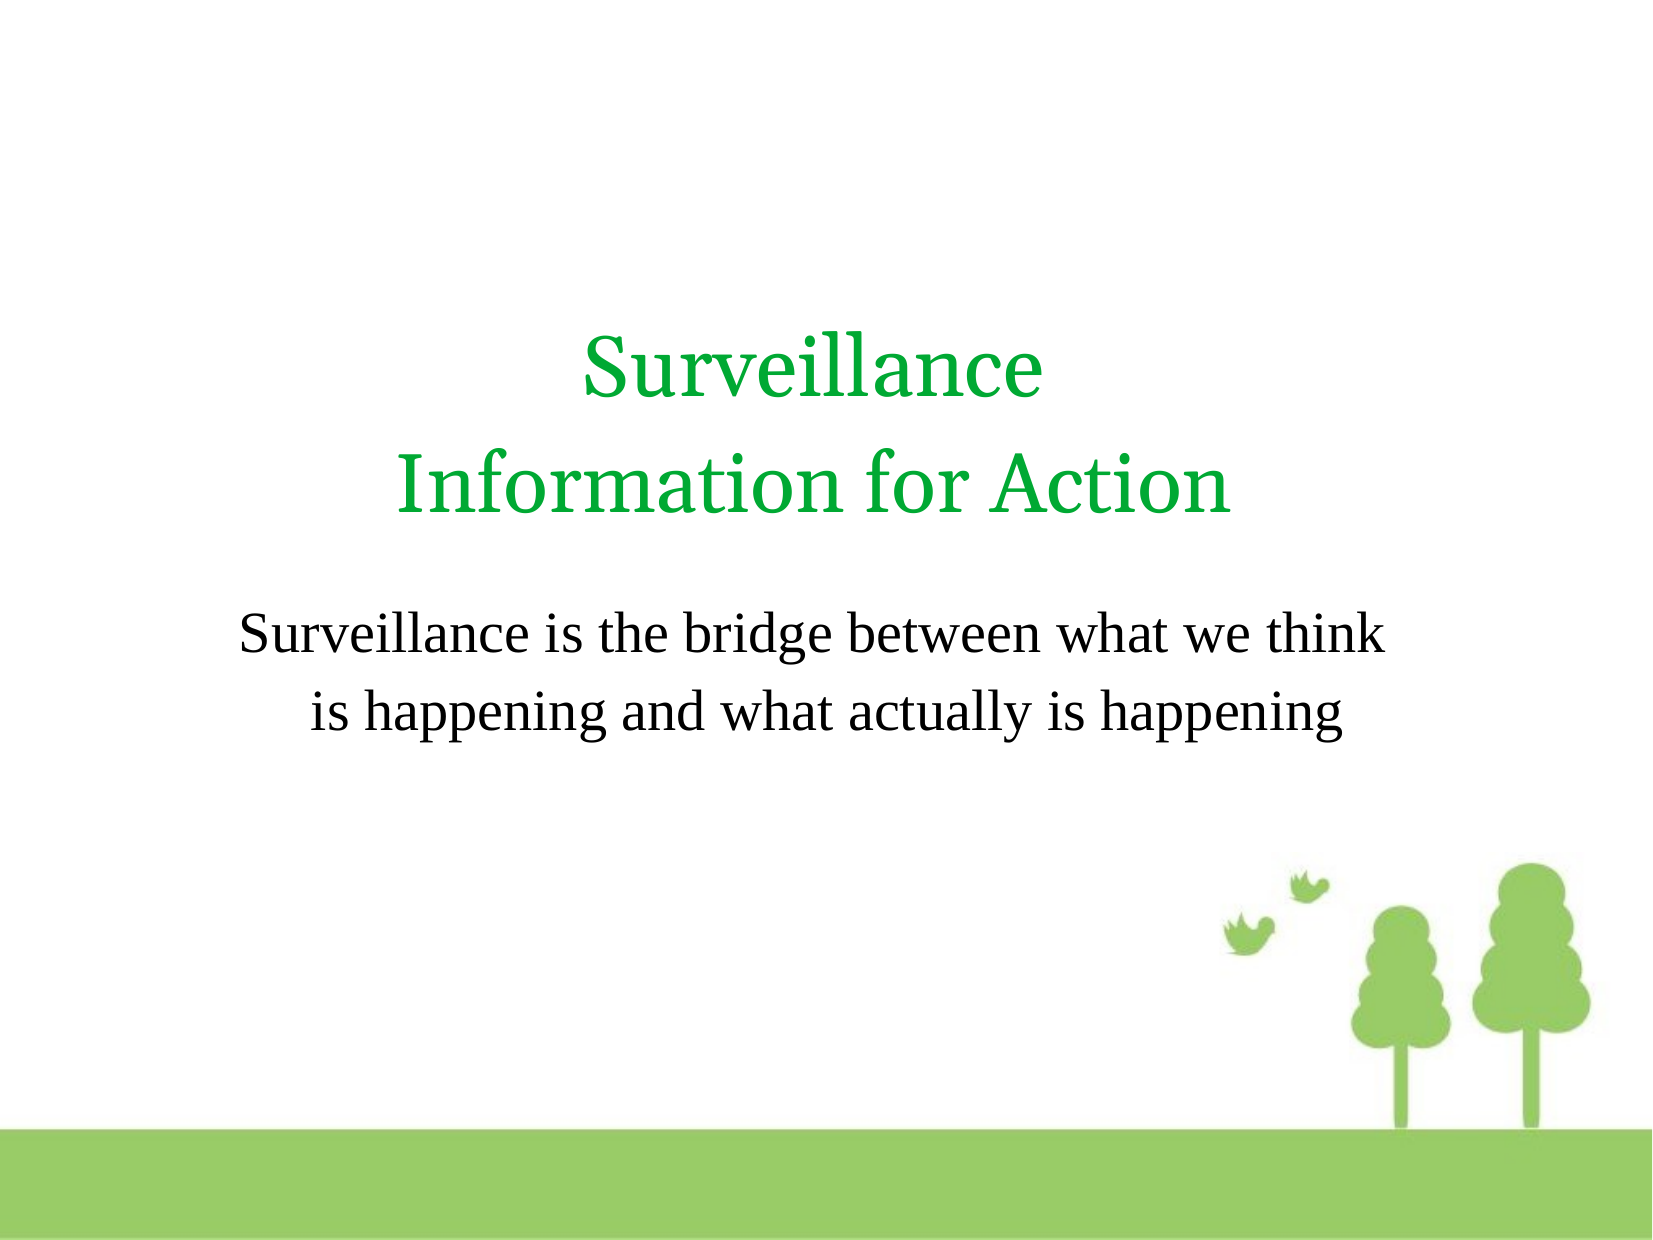

Surveillance
Information for Action
Surveillance is the bridge between what we think  is happening and what actually is happening